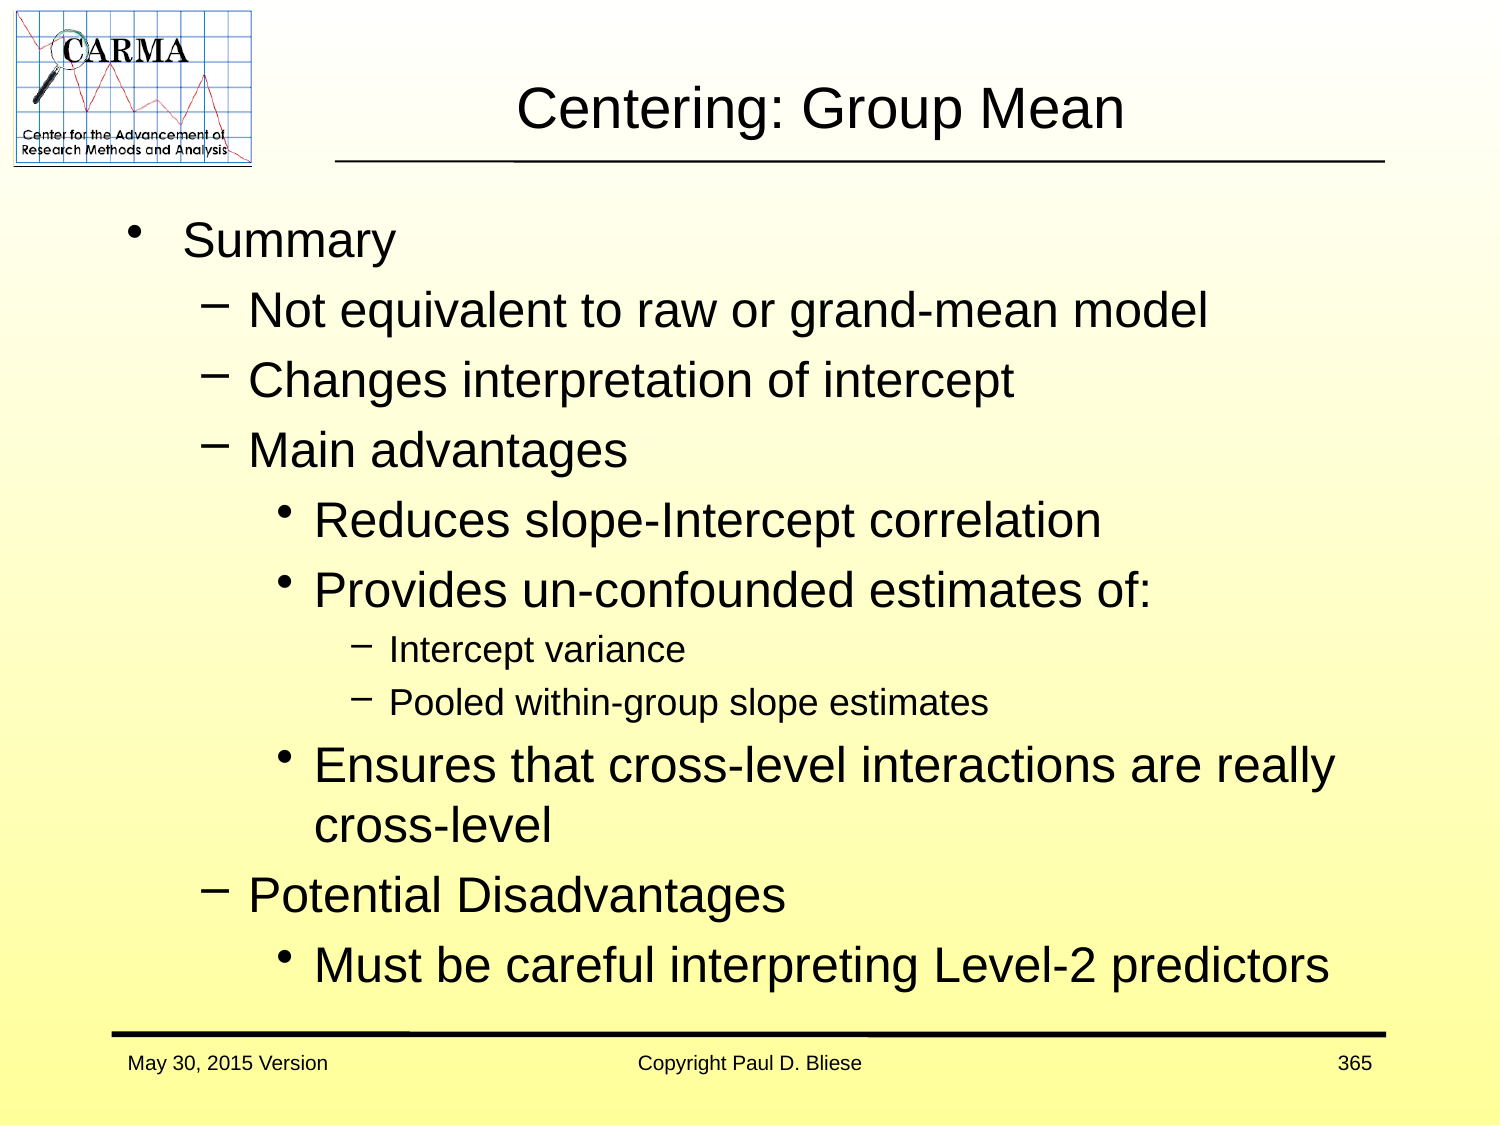

# Centering: Group Mean
Summary
Not equivalent to raw or grand-mean model
Changes interpretation of intercept
Main advantages
Reduces slope-Intercept correlation
Provides un-confounded estimates of:
Intercept variance
Pooled within-group slope estimates
Ensures that cross-level interactions are really cross-level
Potential Disadvantages
Must be careful interpreting Level-2 predictors

May 30, 2015 Version
Copyright Paul D. Bliese
365